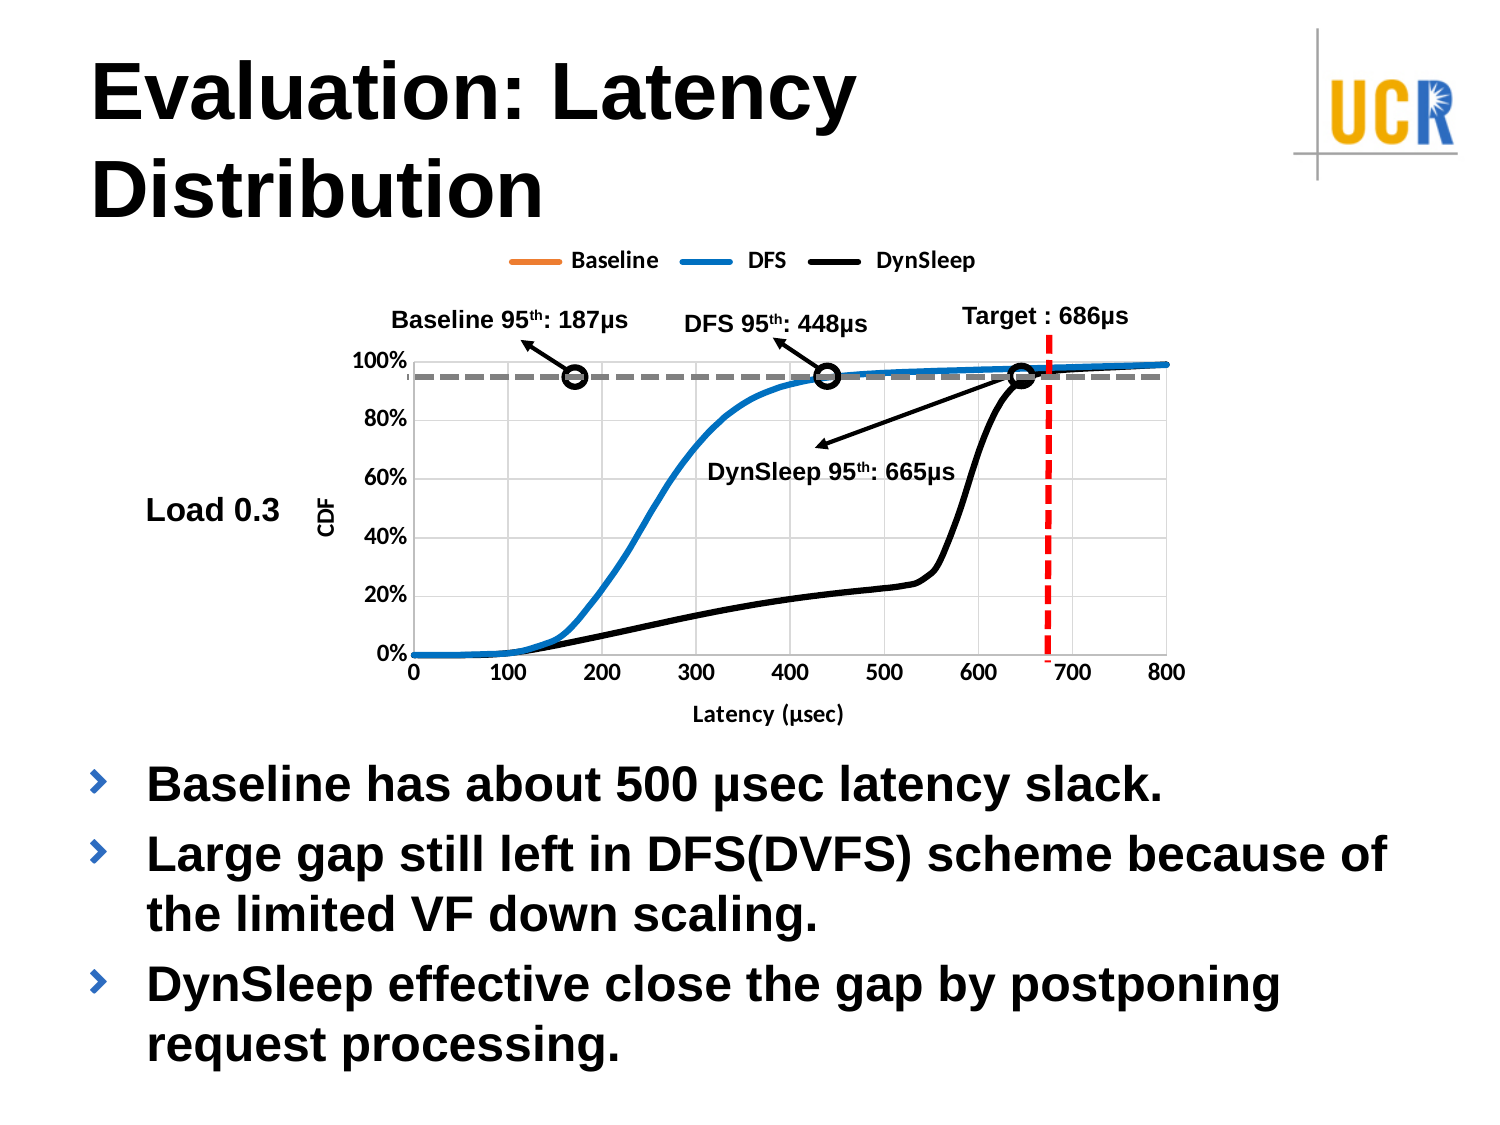

# Evaluation: Latency Distribution

### Chart

| Category |  |  |  |
|---|---|---|---|
Target : 686µs
Baseline 95th: 187µs

DFS 95th: 448µs

DynSleep 95th: 665µs
Load 0.3
Baseline has about 500 µsec latency slack.
Large gap still left in DFS(DVFS) scheme because of the limited VF down scaling.
DynSleep effective close the gap by postponing request processing.